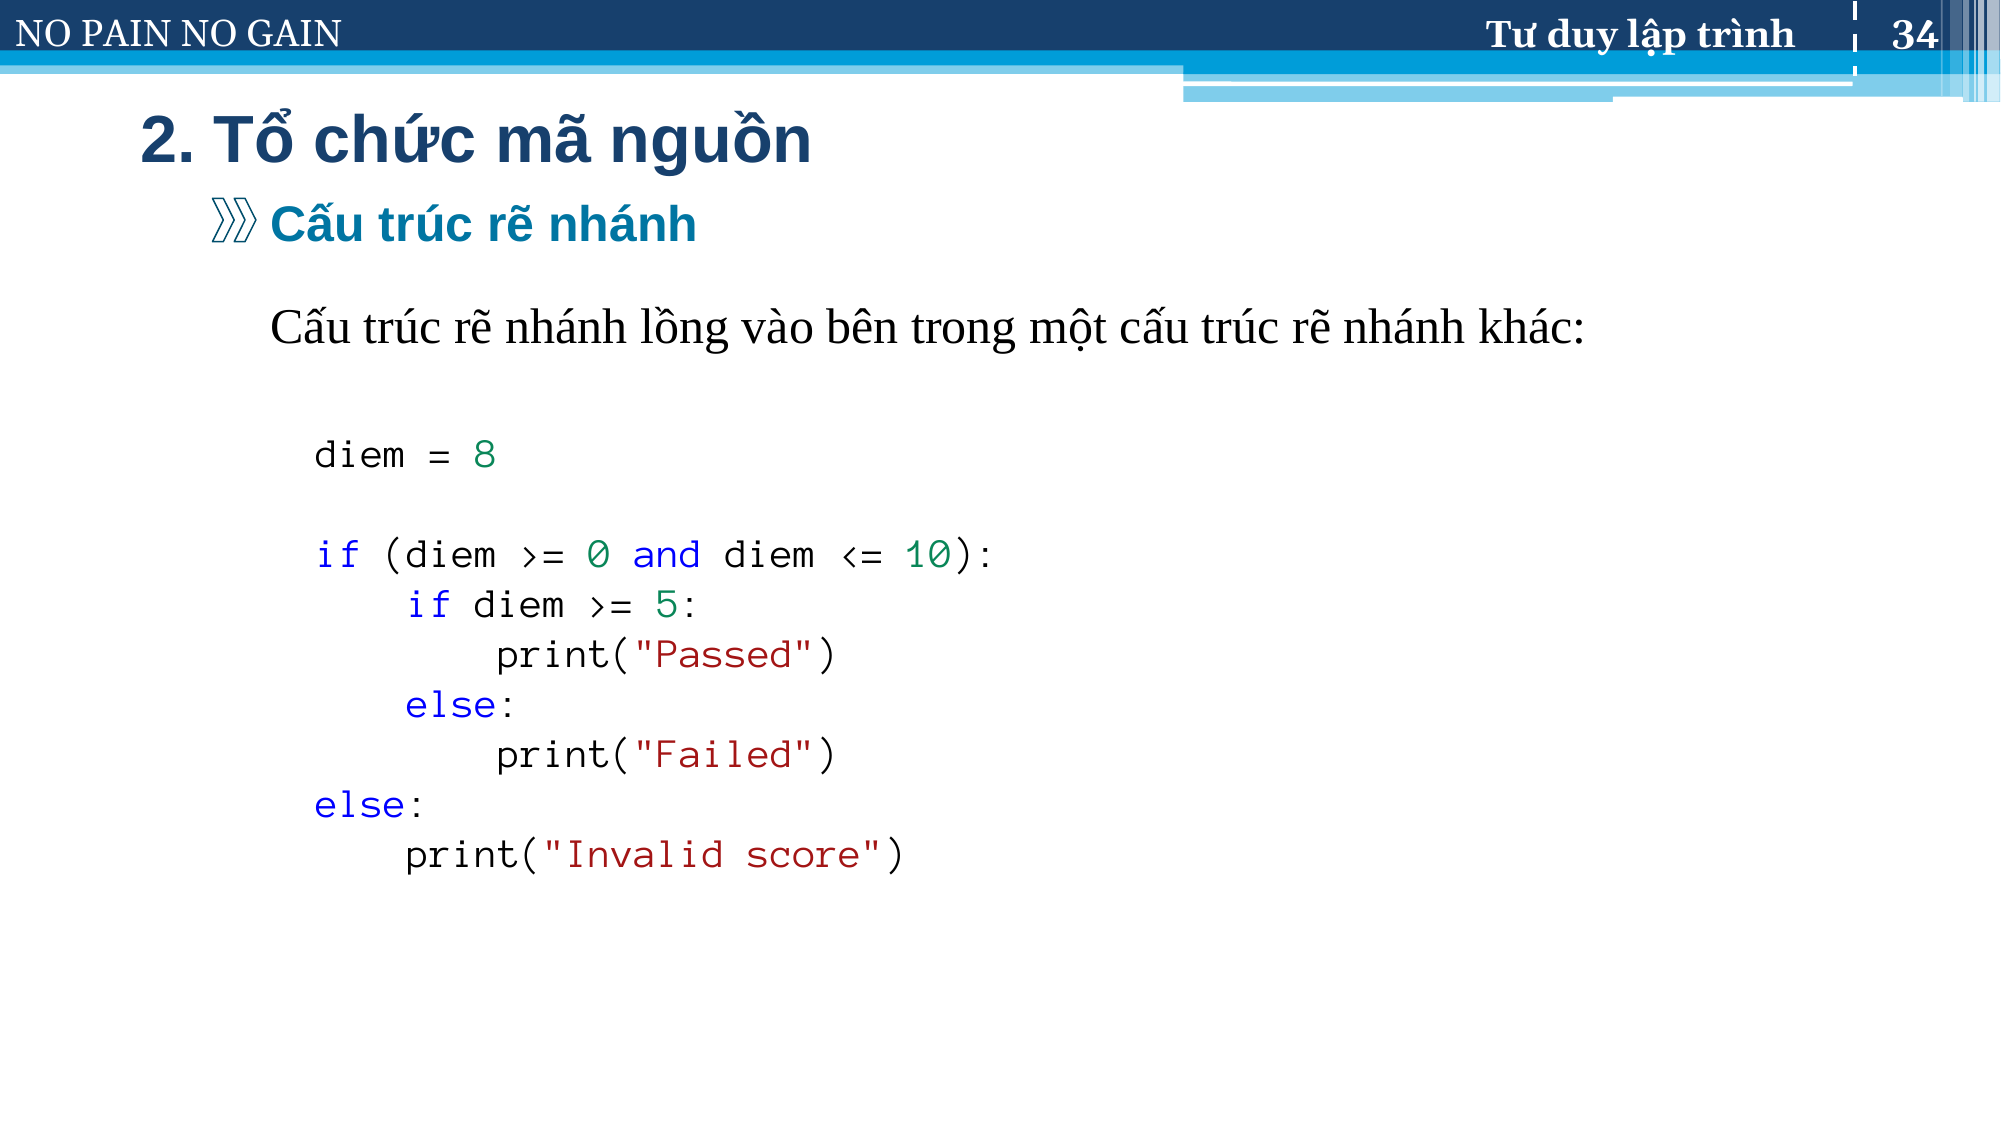

34
# 2. Tổ chức mã nguồn
Cấu trúc rẽ nhánh

Cấu trúc rẽ nhánh lồng vào bên trong một cấu trúc rẽ nhánh khác:
diem = 8

if (diem >= 0 and diem <= 10):
    if diem >= 5:
        print("Passed")
    else:
        print("Failed")
else:
    print("Invalid score")